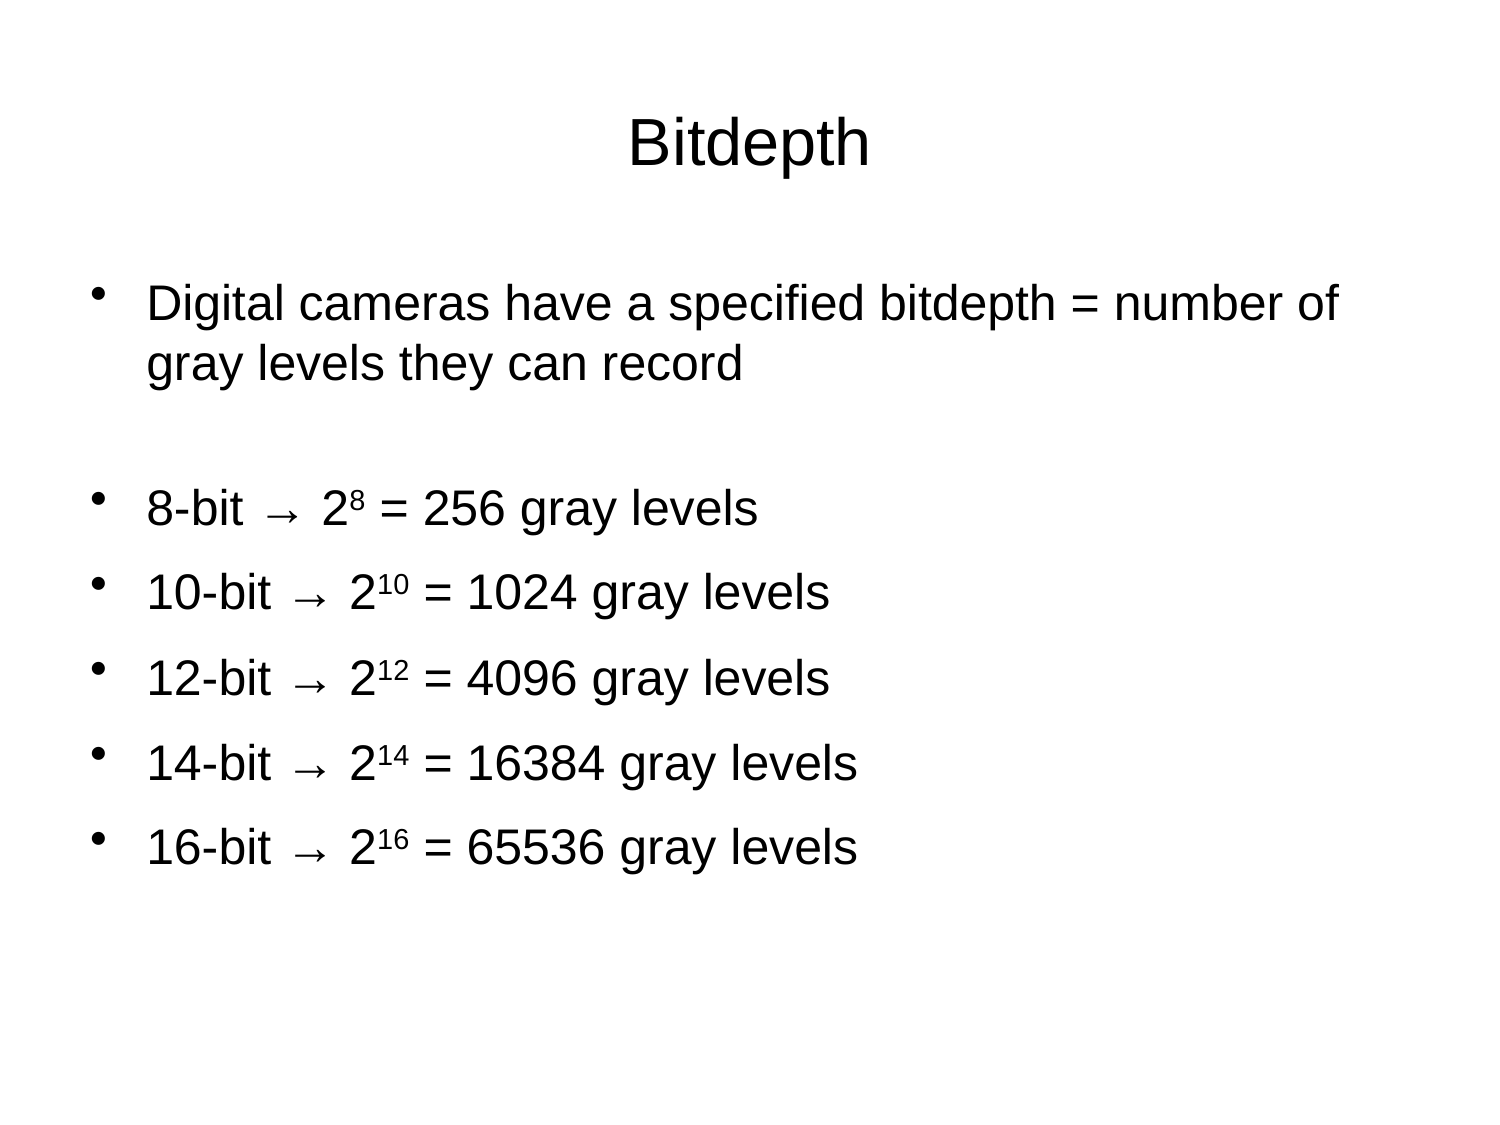

# Bitdepth
Digital cameras have a specified bitdepth = number of gray levels they can record
8-bit → 28 = 256 gray levels
10-bit → 210 = 1024 gray levels
12-bit → 212 = 4096 gray levels
14-bit → 214 = 16384 gray levels
16-bit → 216 = 65536 gray levels